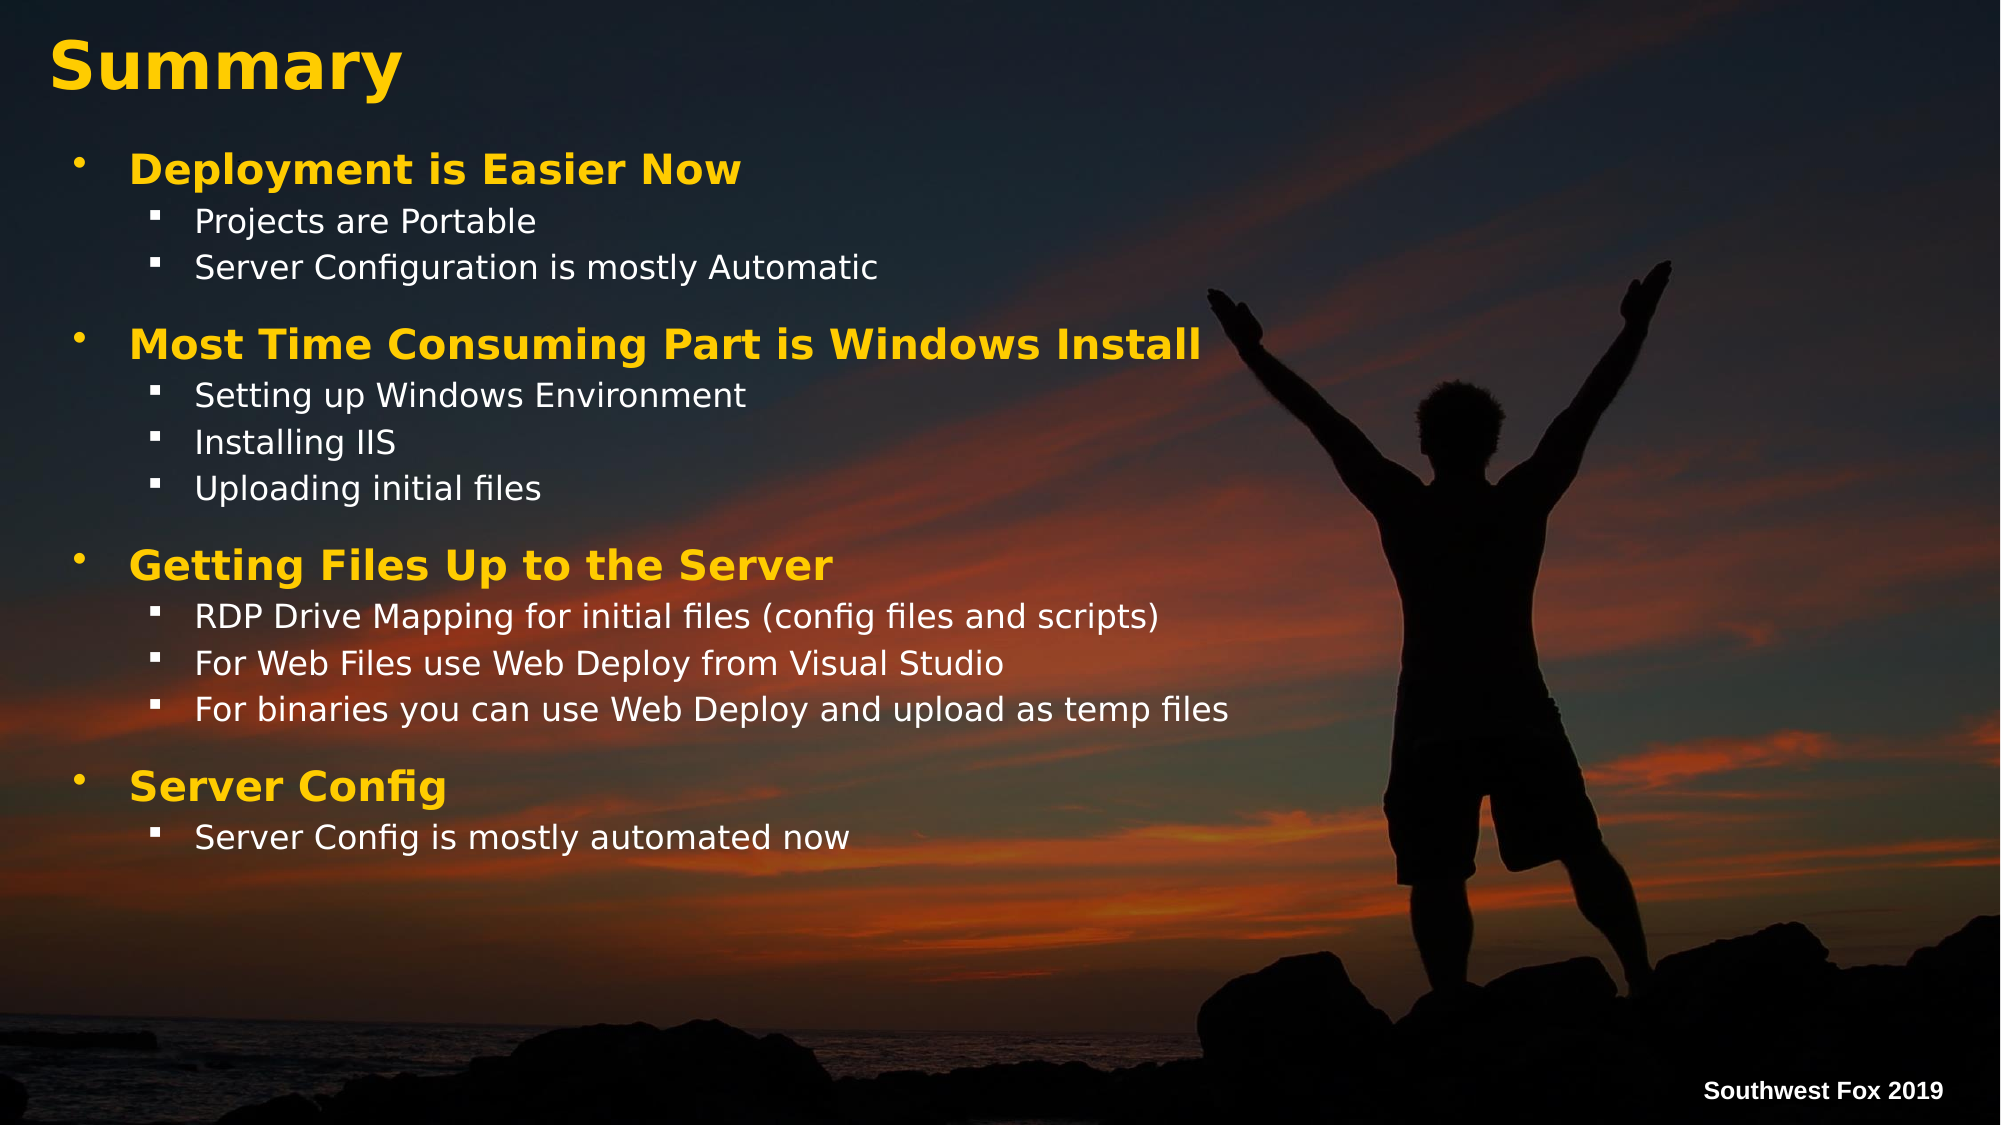

# Summary
Deployment is Easier Now
Projects are Portable
Server Configuration is mostly Automatic
Most Time Consuming Part is Windows Install
Setting up Windows Environment
Installing IIS
Uploading initial files
Getting Files Up to the Server
RDP Drive Mapping for initial files (config files and scripts)
For Web Files use Web Deploy from Visual Studio
For binaries you can use Web Deploy and upload as temp files
Server Config
Server Config is mostly automated now